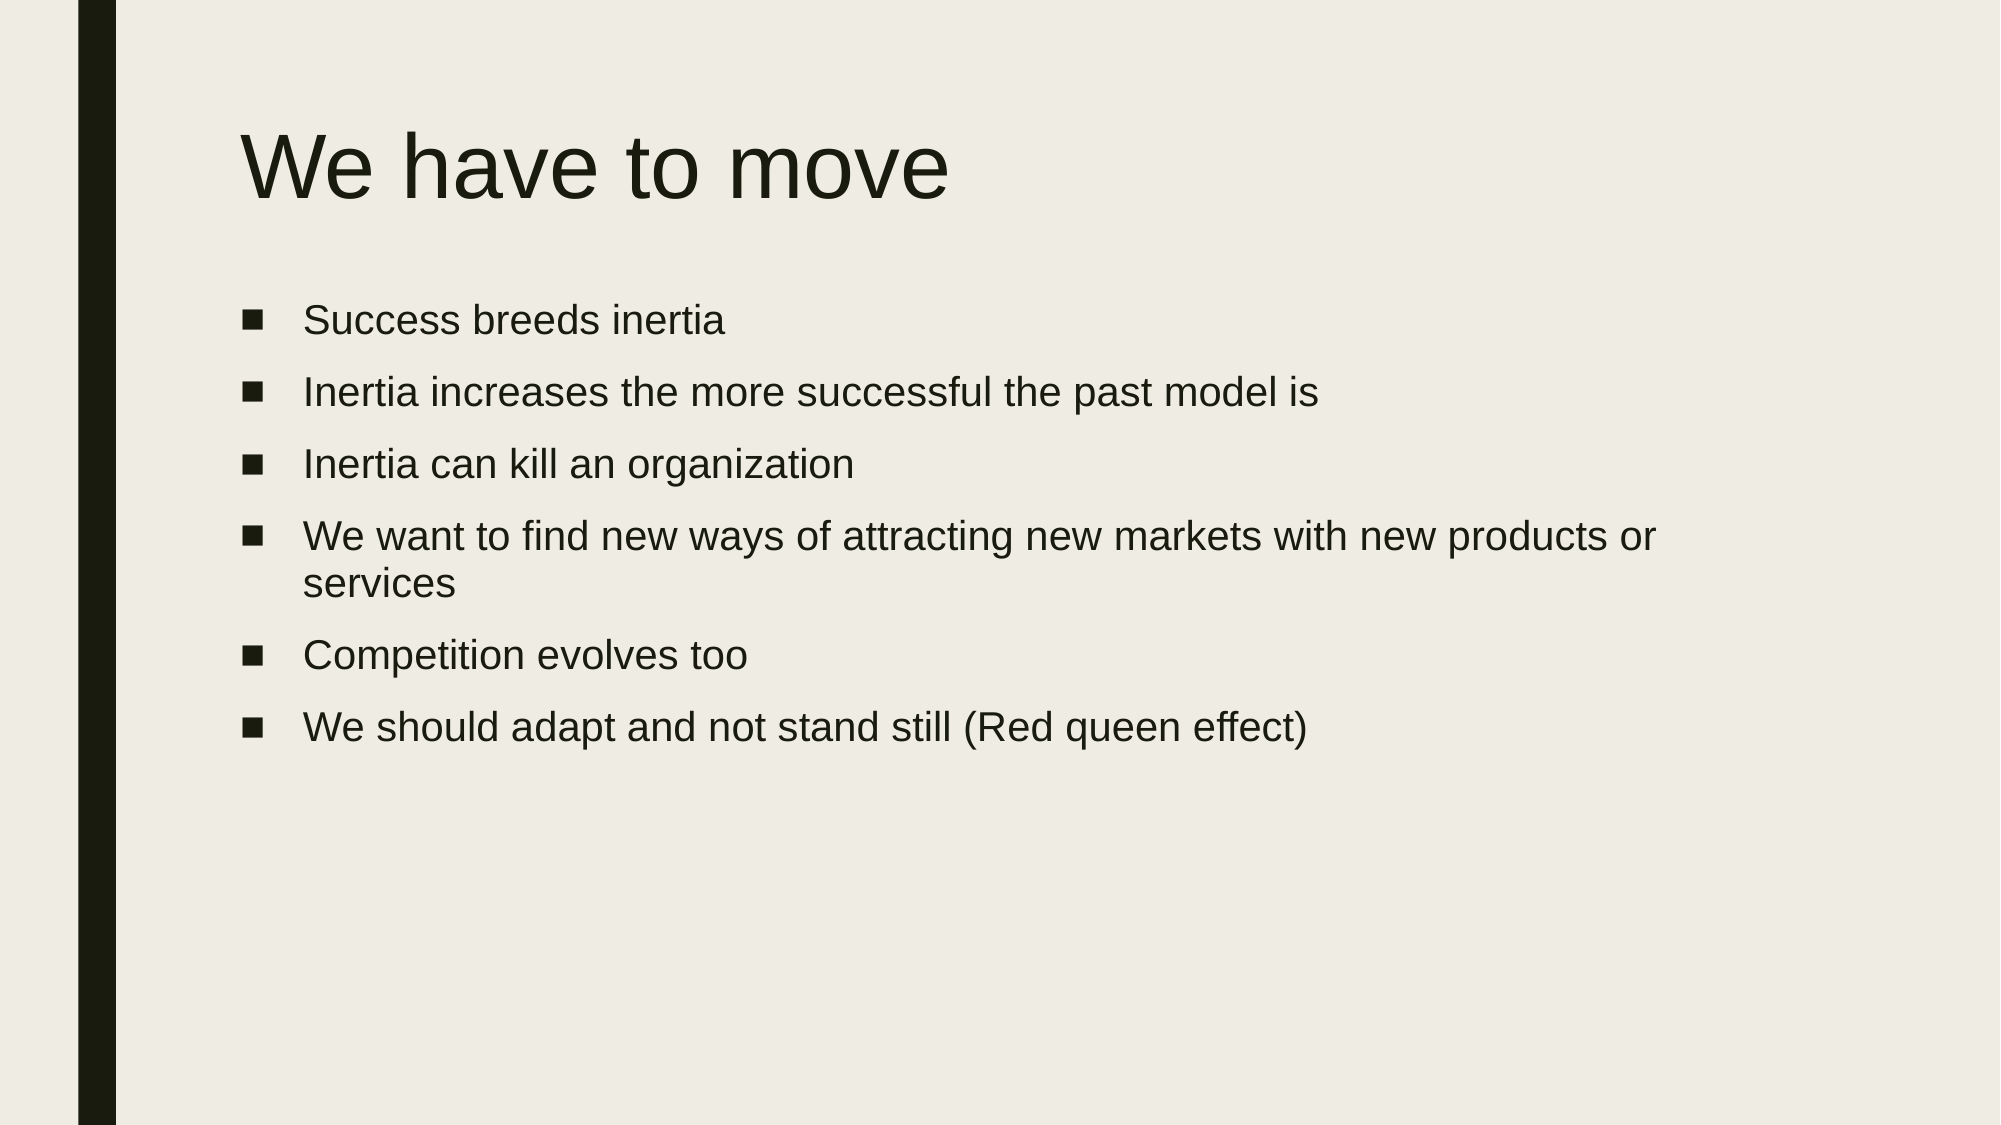

# We have to move
Success breeds inertia
Inertia increases the more successful the past model is
Inertia can kill an organization
We want to find new ways of attracting new markets with new products or services
Competition evolves too
We should adapt and not stand still (Red queen effect)